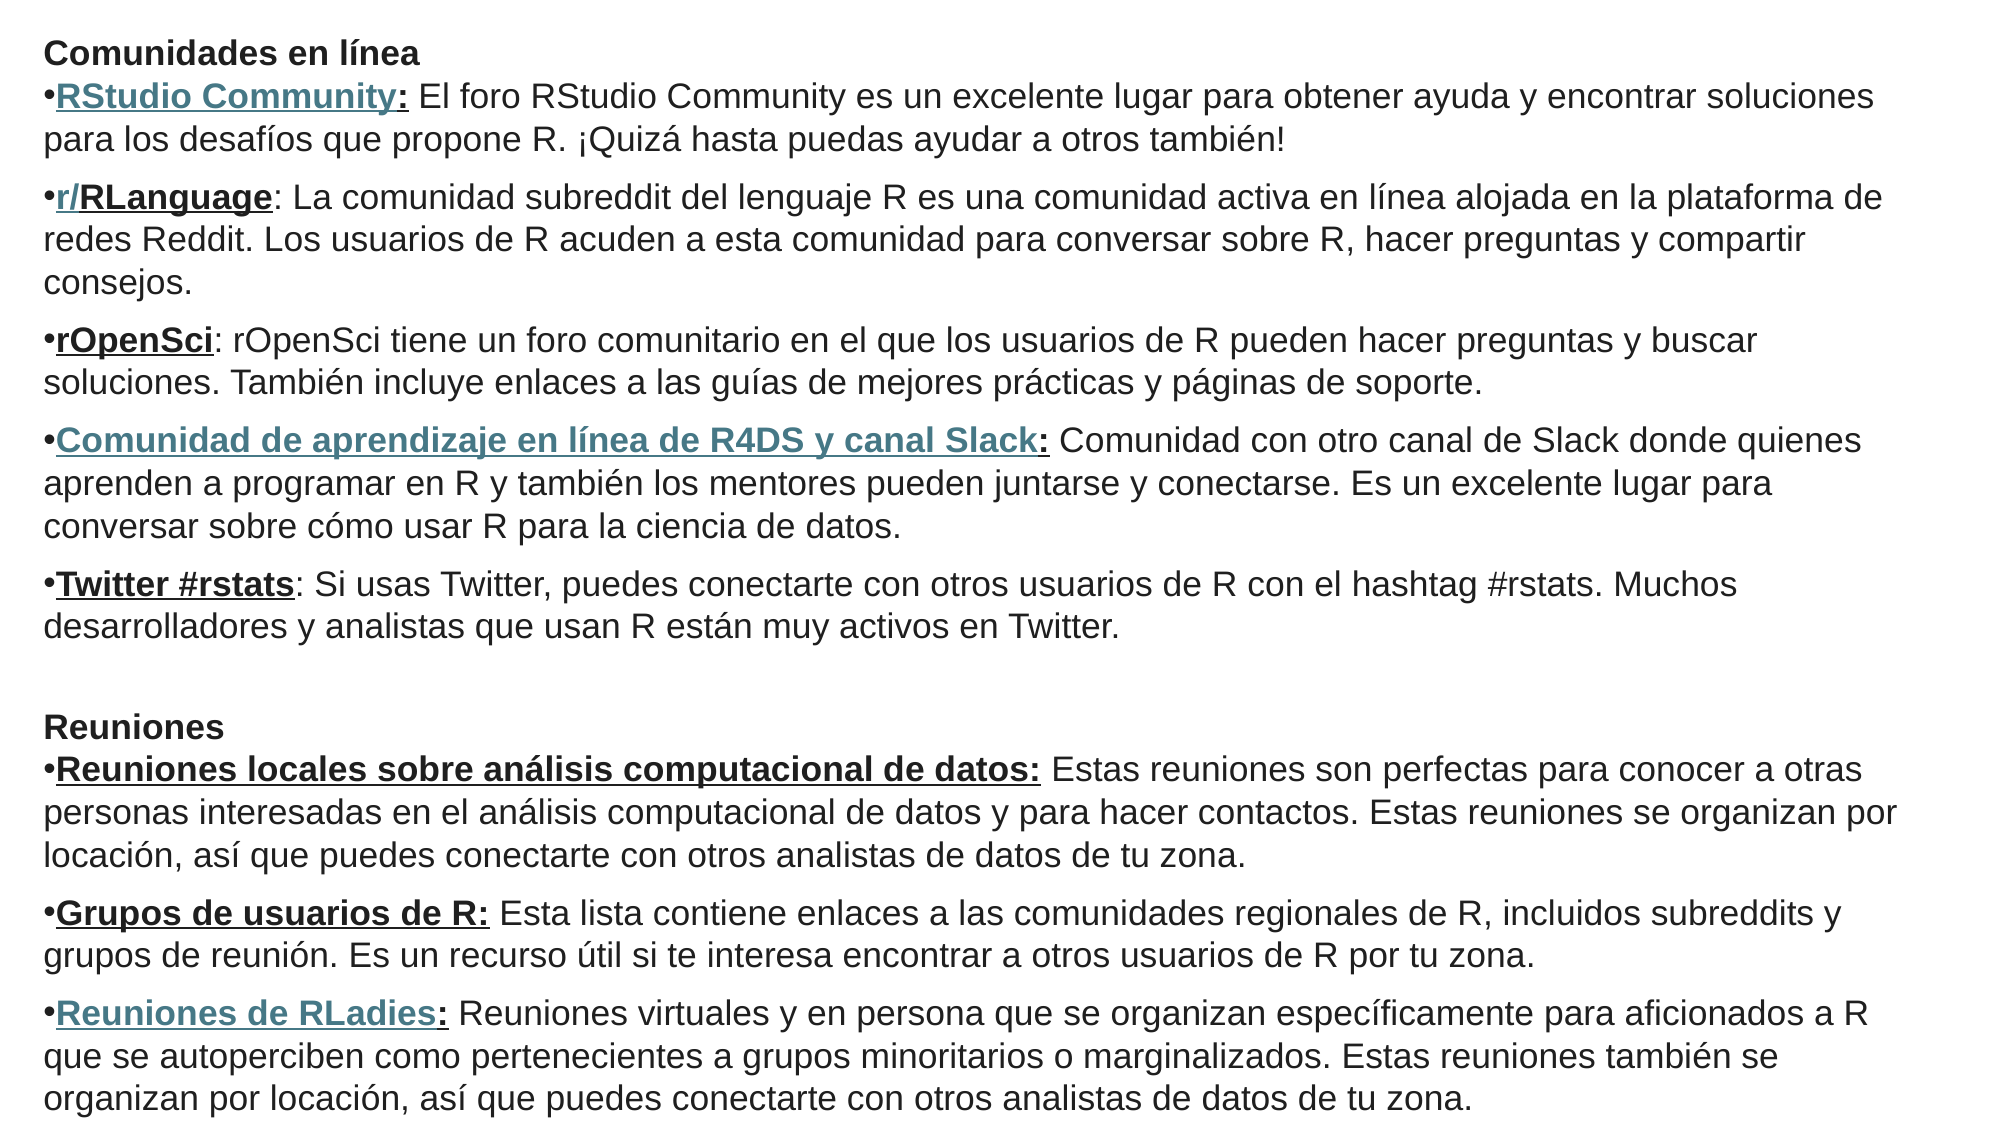

Comunidades en línea
RStudio Community: El foro RStudio Community es un excelente lugar para obtener ayuda y encontrar soluciones para los desafíos que propone R. ¡Quizá hasta puedas ayudar a otros también!
r/RLanguage: La comunidad subreddit del lenguaje R es una comunidad activa en línea alojada en la plataforma de redes Reddit. Los usuarios de R acuden a esta comunidad para conversar sobre R, hacer preguntas y compartir consejos.
rOpenSci: rOpenSci tiene un foro comunitario en el que los usuarios de R pueden hacer preguntas y buscar soluciones. También incluye enlaces a las guías de mejores prácticas y páginas de soporte.
Comunidad de aprendizaje en línea de R4DS y canal Slack: Comunidad con otro canal de Slack donde quienes aprenden a programar en R y también los mentores pueden juntarse y conectarse. Es un excelente lugar para conversar sobre cómo usar R para la ciencia de datos.
Twitter #rstats: Si usas Twitter, puedes conectarte con otros usuarios de R con el hashtag #rstats. Muchos desarrolladores y analistas que usan R están muy activos en Twitter.

Reuniones
Reuniones locales sobre análisis computacional de datos: Estas reuniones son perfectas para conocer a otras personas interesadas en el análisis computacional de datos y para hacer contactos. Estas reuniones se organizan por locación, así que puedes conectarte con otros analistas de datos de tu zona.
Grupos de usuarios de R: Esta lista contiene enlaces a las comunidades regionales de R, incluidos subreddits y grupos de reunión. Es un recurso útil si te interesa encontrar a otros usuarios de R por tu zona.
Reuniones de RLadies: Reuniones virtuales y en persona que se organizan específicamente para aficionados a R que se autoperciben como pertenecientes a grupos minoritarios o marginalizados. Estas reuniones también se organizan por locación, así que puedes conectarte con otros analistas de datos de tu zona.